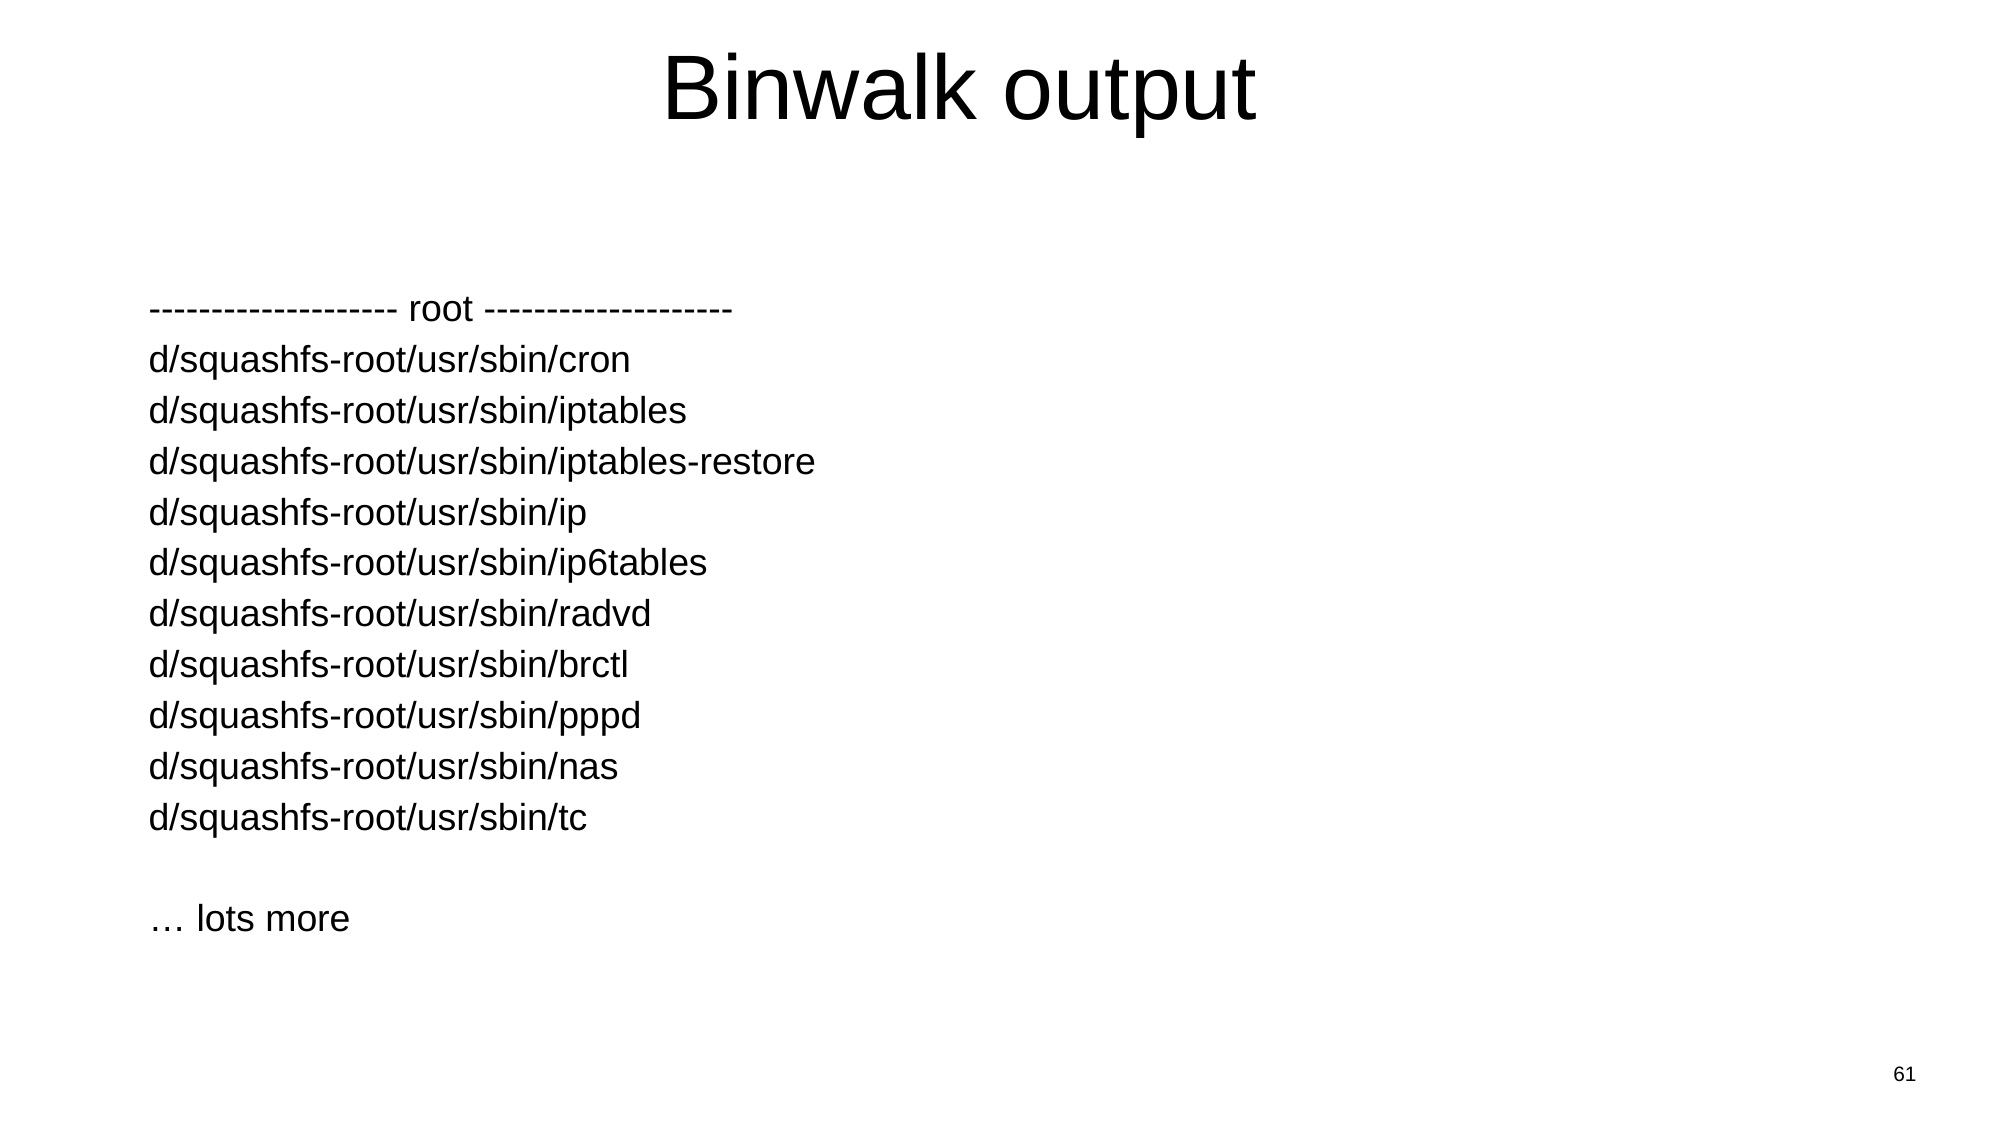

# Binwalk output
-------------------- root --------------------
d/squashfs-root/usr/sbin/cron
d/squashfs-root/usr/sbin/iptables
d/squashfs-root/usr/sbin/iptables-restore
d/squashfs-root/usr/sbin/ip
d/squashfs-root/usr/sbin/ip6tables
d/squashfs-root/usr/sbin/radvd
d/squashfs-root/usr/sbin/brctl
d/squashfs-root/usr/sbin/pppd
d/squashfs-root/usr/sbin/nas
d/squashfs-root/usr/sbin/tc

… lots more
61